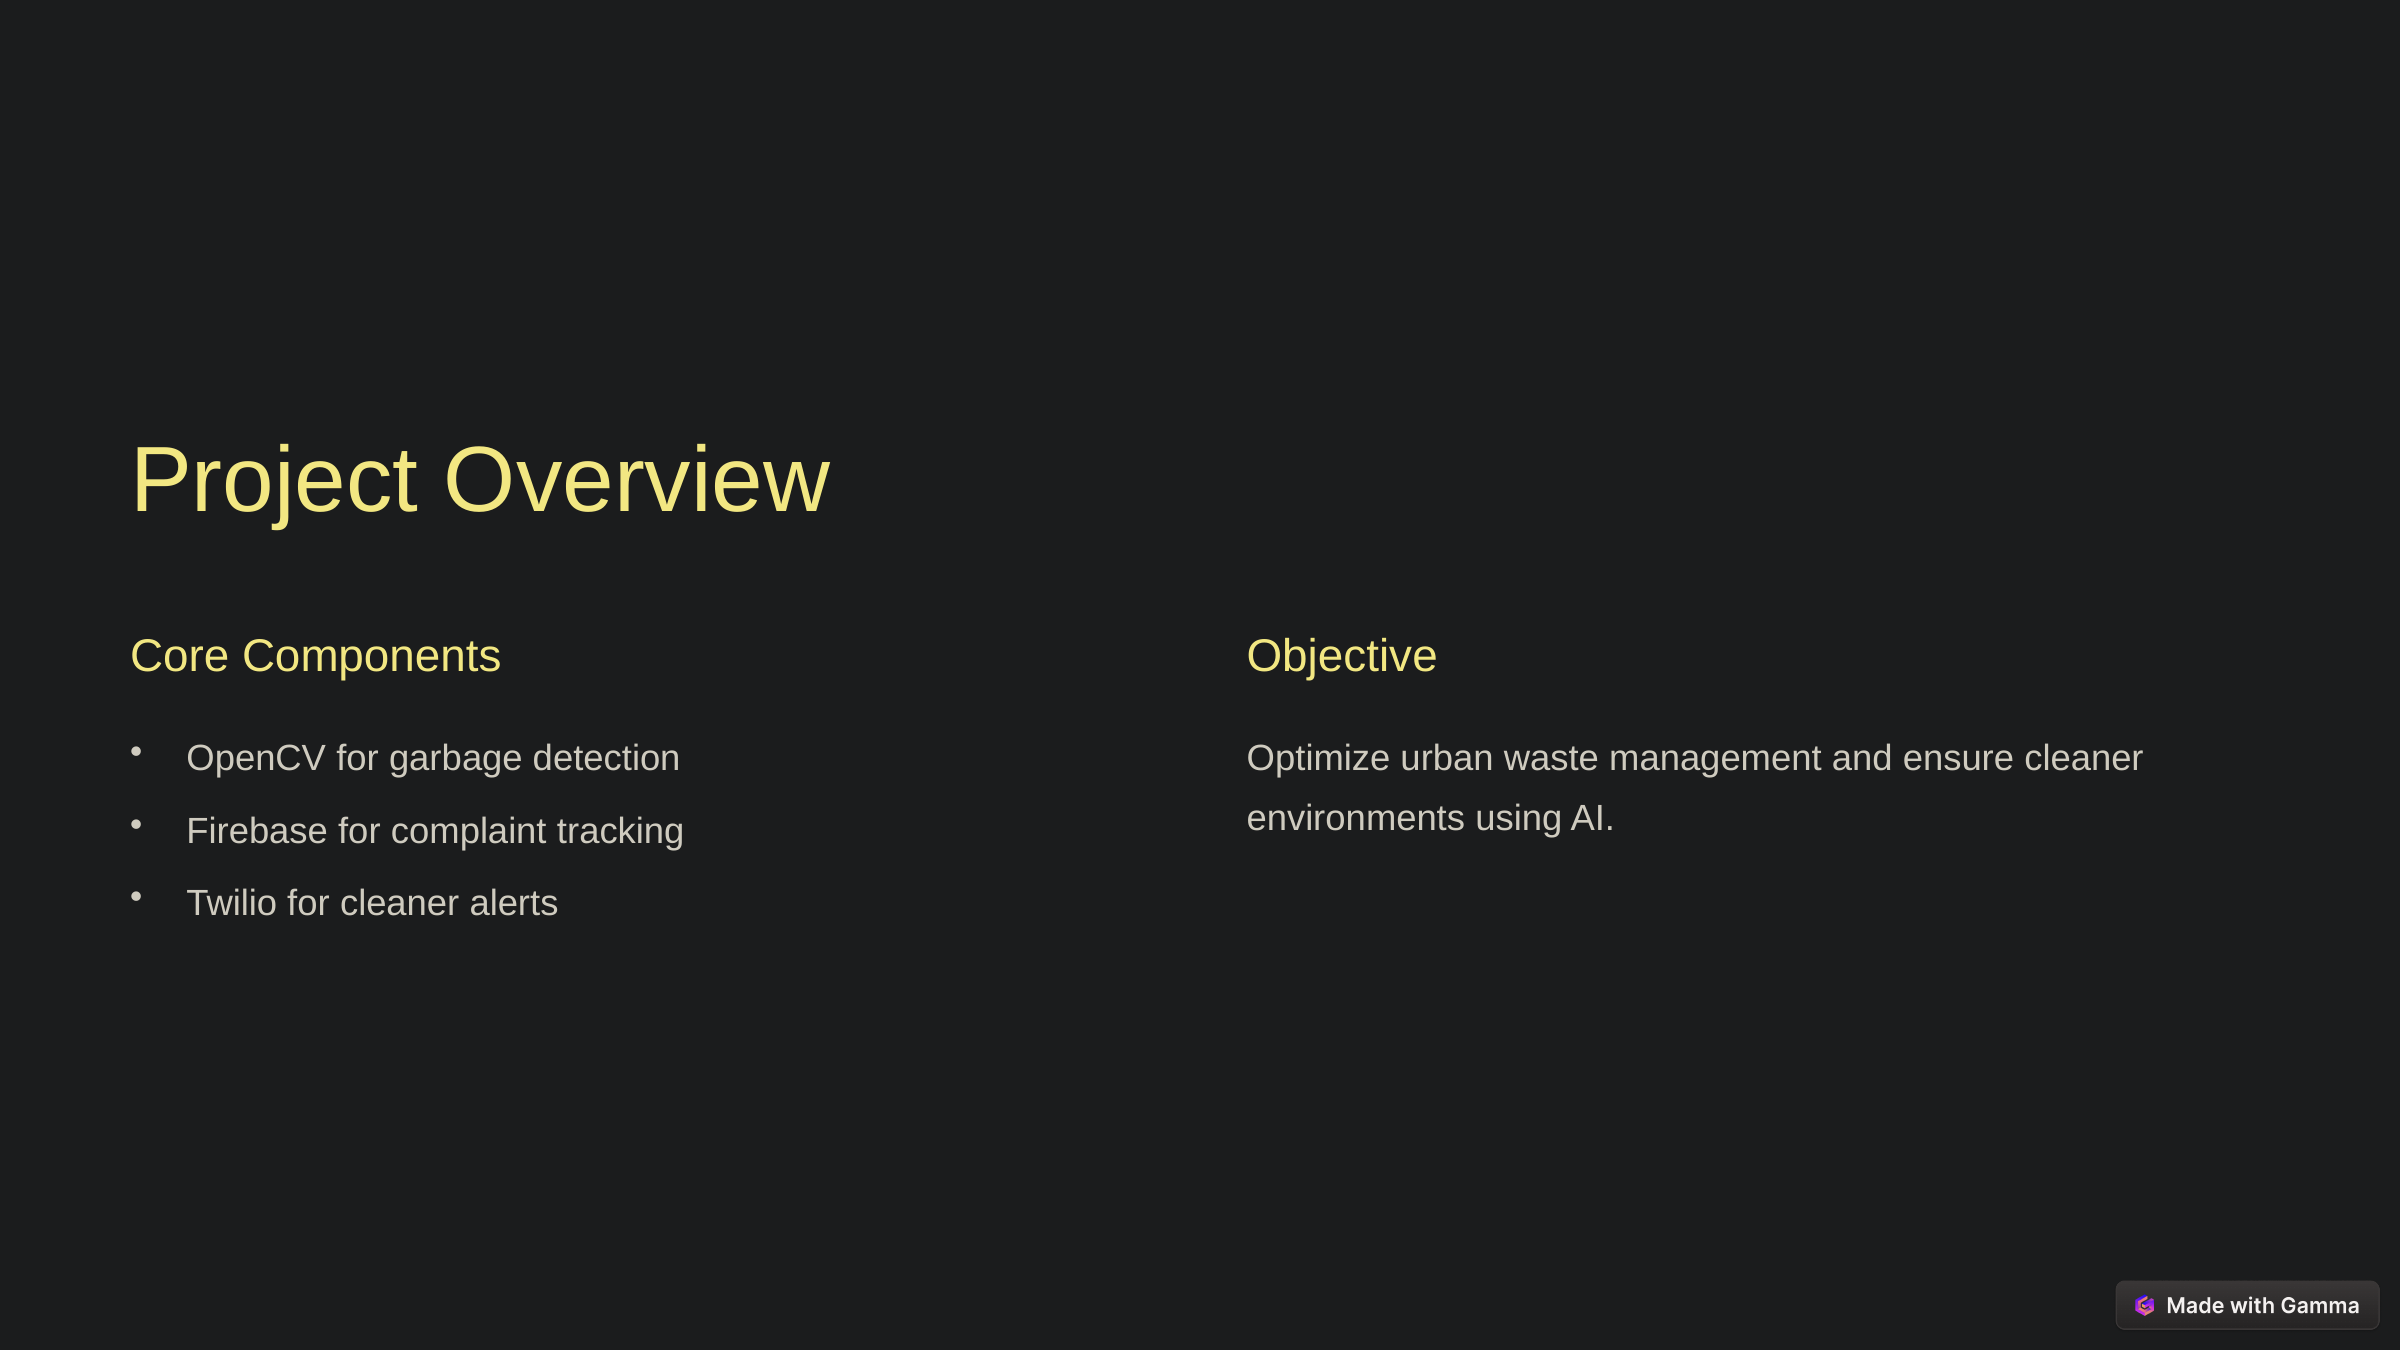

Project Overview
Core Components
Objective
OpenCV for garbage detection
Optimize urban waste management and ensure cleaner environments using AI.
Firebase for complaint tracking
Twilio for cleaner alerts